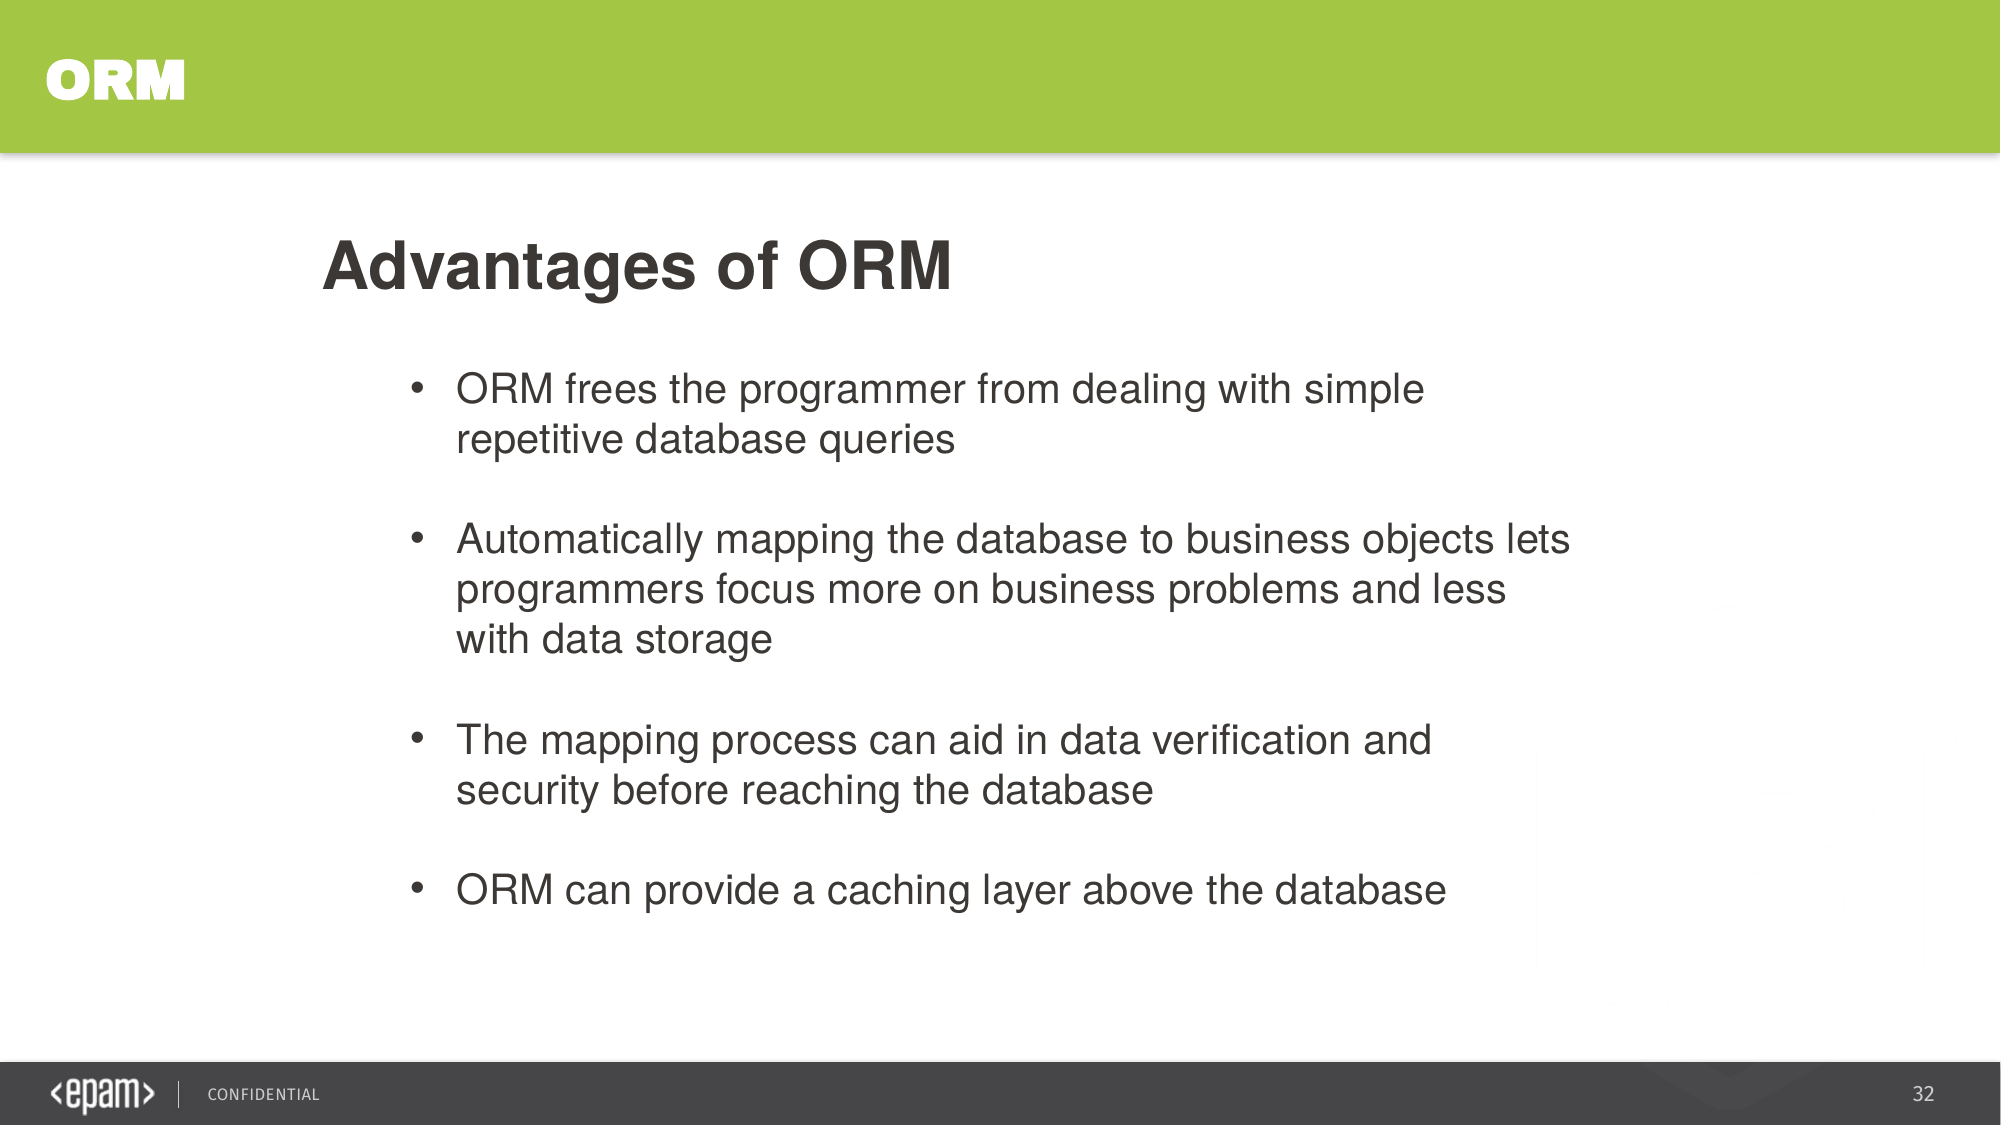

ORM
Advantages of ORM
ORM frees the programmer from dealing with simple repetitive database queries

Automatically mapping the database to business objects lets programmers focus more on business problems and less with data storage

The mapping process can aid in data verification and security before reaching the database

ORM can provide a caching layer above the database